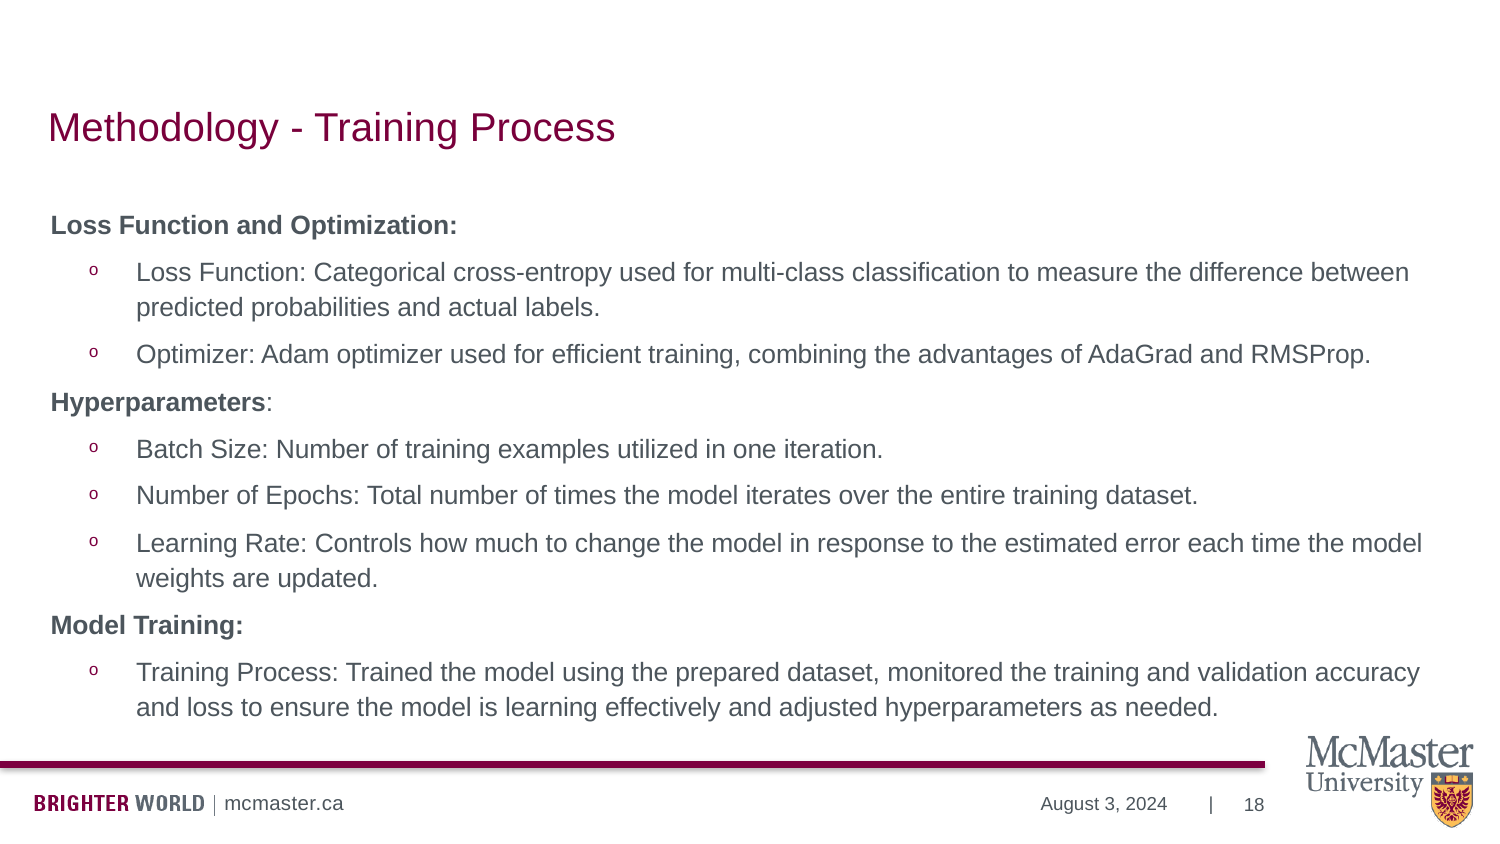

# Methodology - Training Process

Loss Function and Optimization:
Loss Function: Categorical cross-entropy used for multi-class classification to measure the difference between predicted probabilities and actual labels.
Optimizer: Adam optimizer used for efficient training, combining the advantages of AdaGrad and RMSProp.
Hyperparameters:
Batch Size: Number of training examples utilized in one iteration.
Number of Epochs: Total number of times the model iterates over the entire training dataset.
Learning Rate: Controls how much to change the model in response to the estimated error each time the model weights are updated.
Model Training:
Training Process: Trained the model using the prepared dataset, monitored the training and validation accuracy and loss to ensure the model is learning effectively and adjusted hyperparameters as needed.
18
August 3, 2024